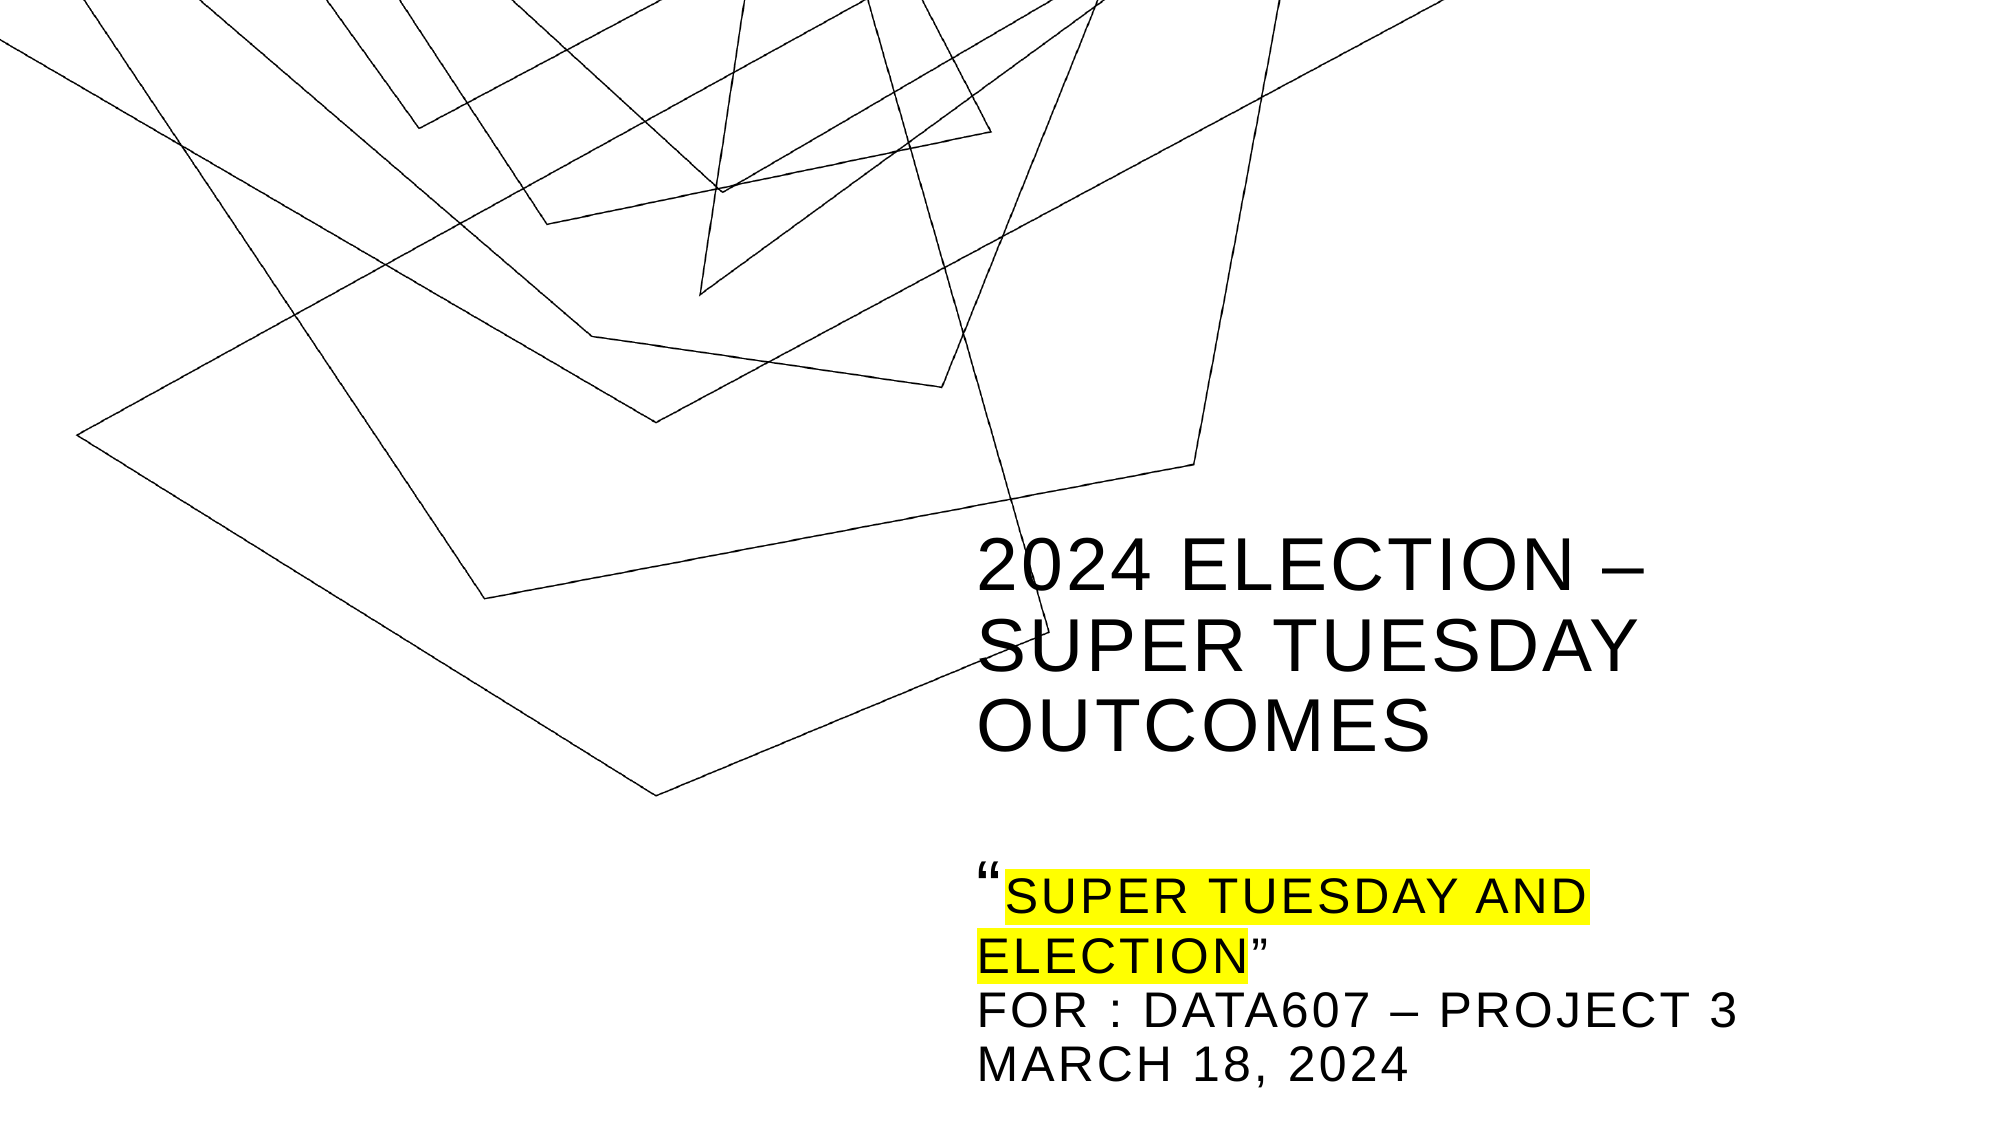

# 2024 Election – super Tuesday outcomes “Super Tuesday and election” For : DATA607 – Project 3 March 18, 2024